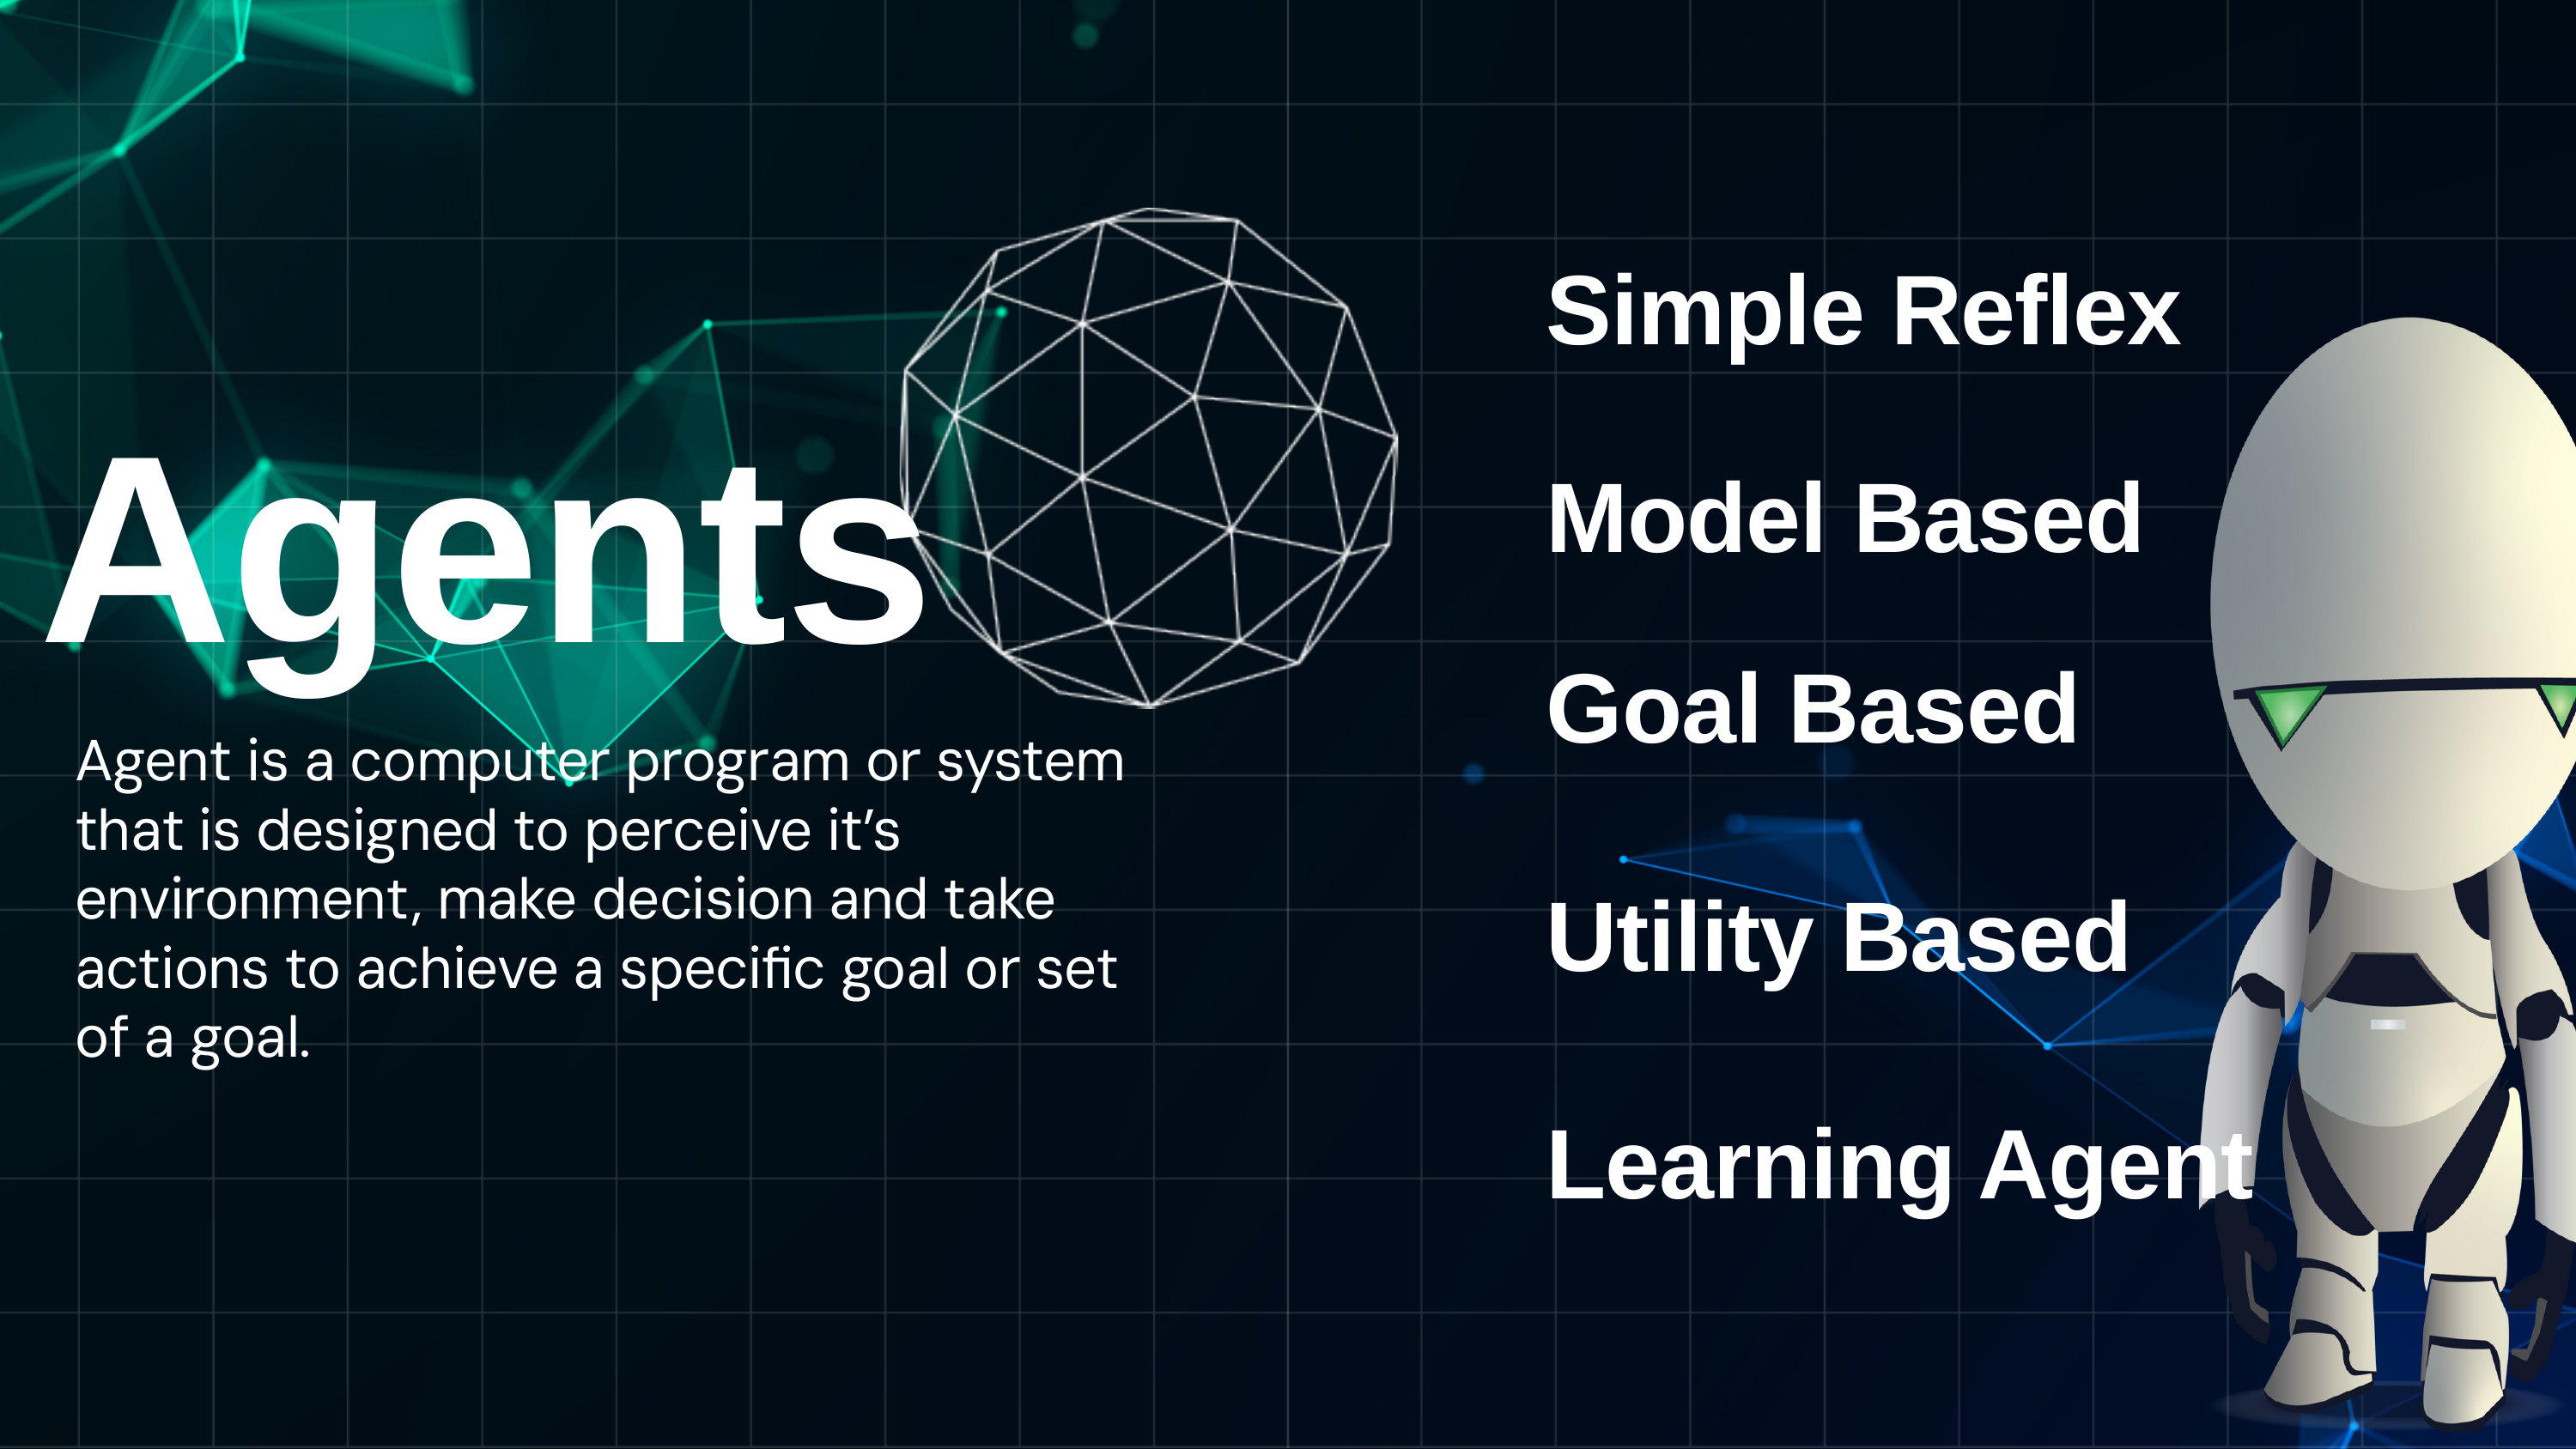

Simple Reflex

Agents
Model Based
Goal Based
Agent is a computer program or system that is designed to perceive it’s environment, make decision and take actions to achieve a specific goal or set of a goal.
Utility Based
Learning Agent